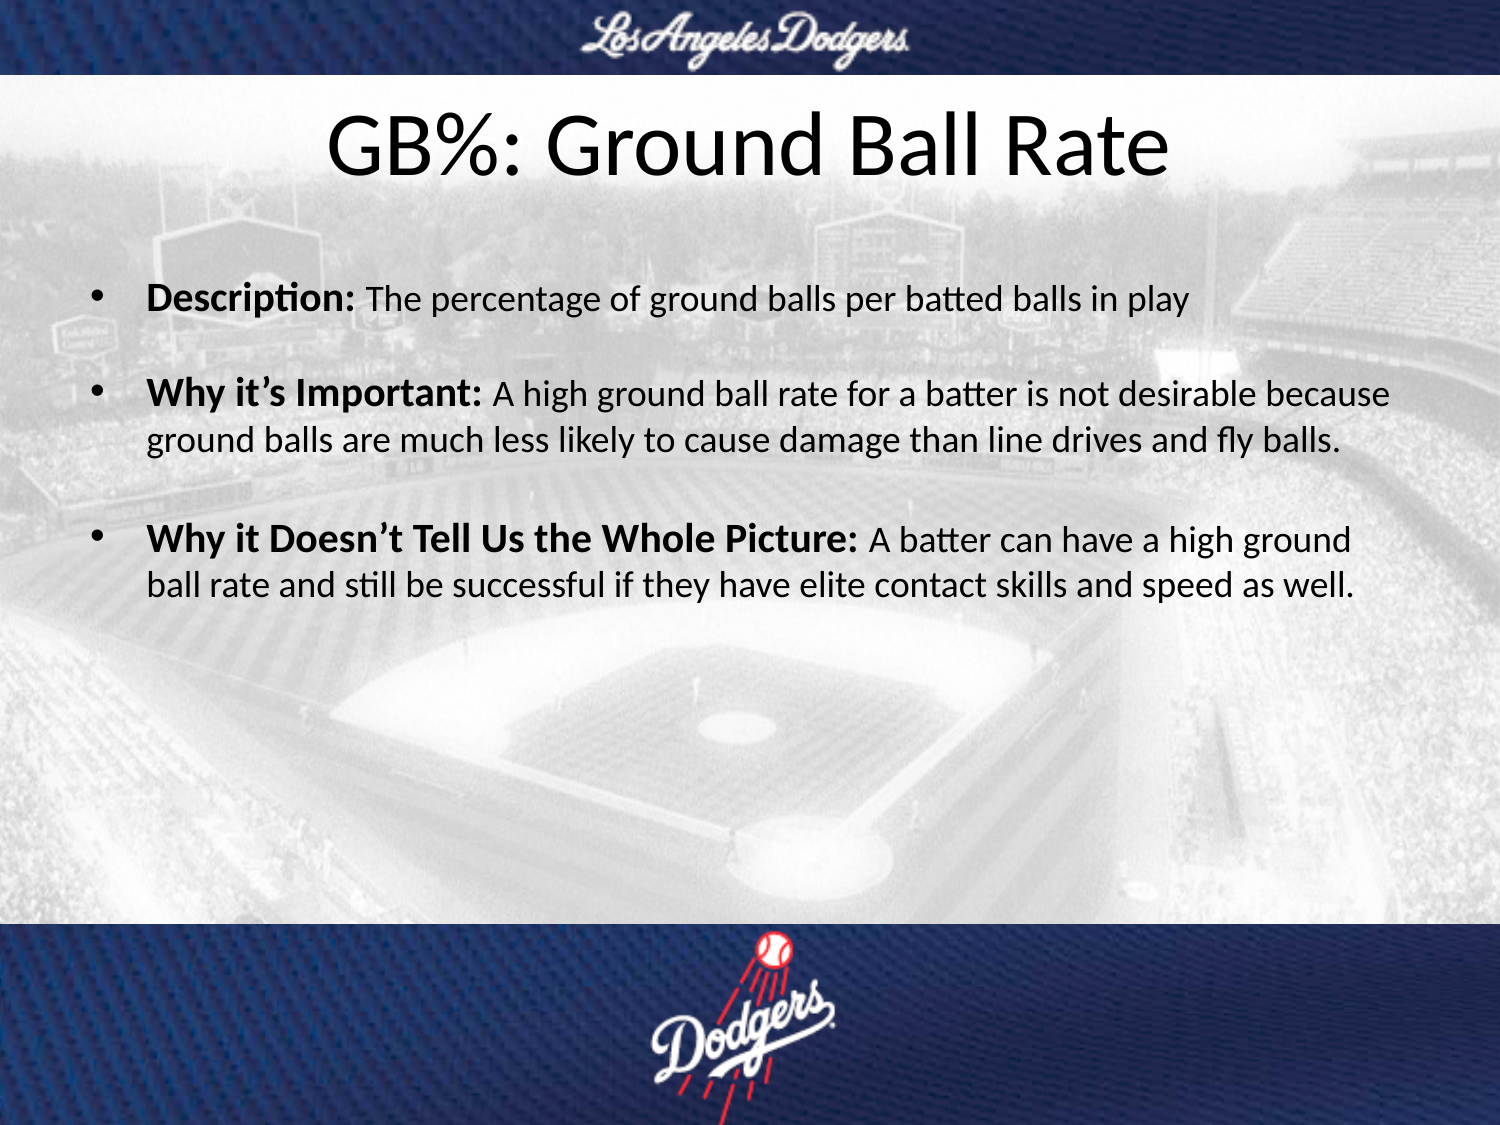

# GB%: Ground Ball Rate
Description: The percentage of ground balls per batted balls in play

Why it’s Important: A high ground ball rate for a batter is not desirable because ground balls are much less likely to cause damage than line drives and fly balls.

Why it Doesn’t Tell Us the Whole Picture: A batter can have a high ground ball rate and still be successful if they have elite contact skills and speed as well.